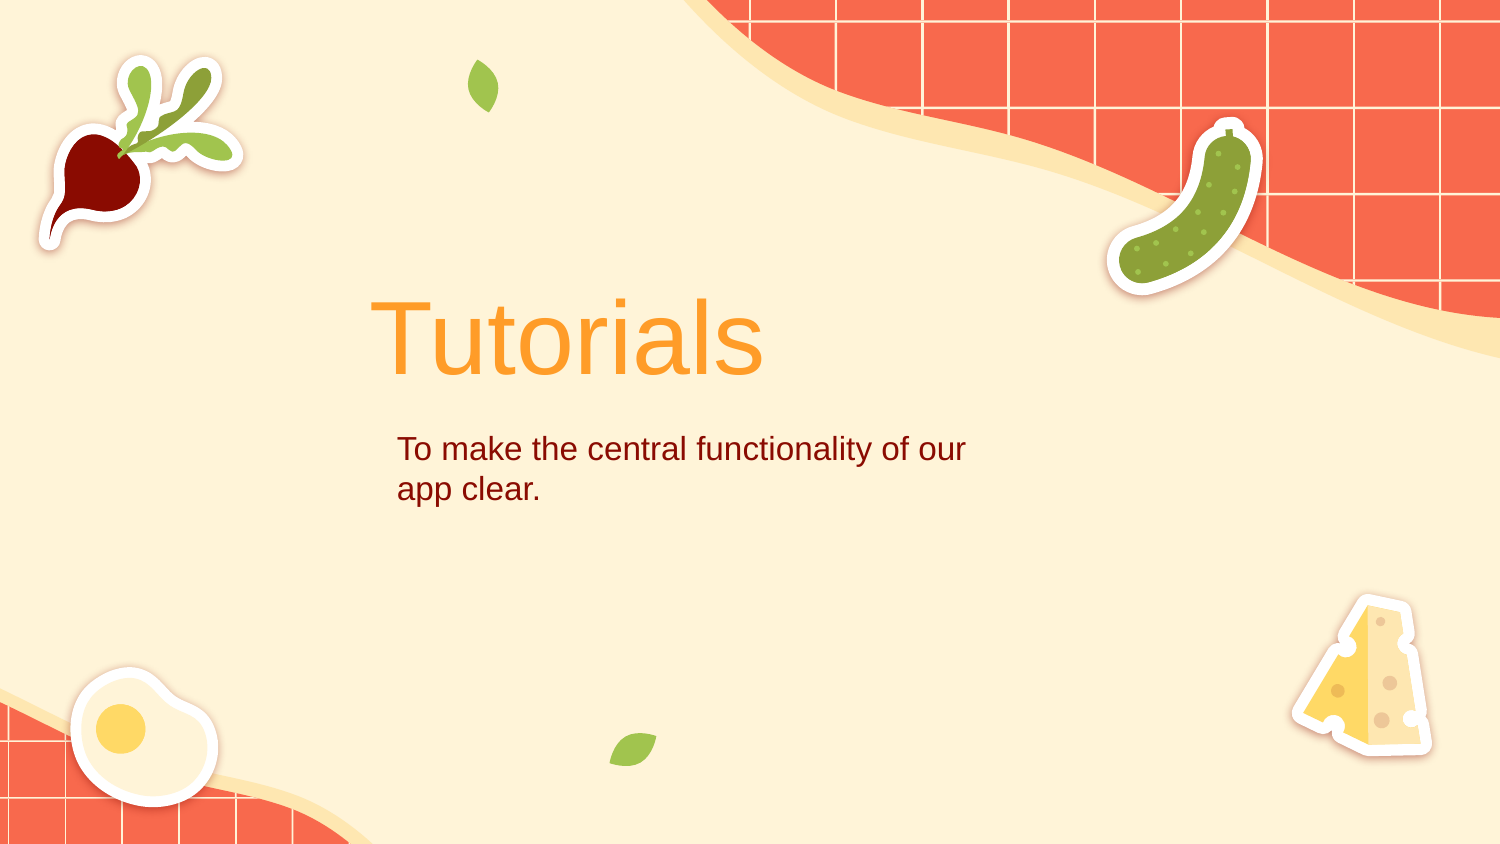

# Tutorials
To make the central functionality of our app clear.